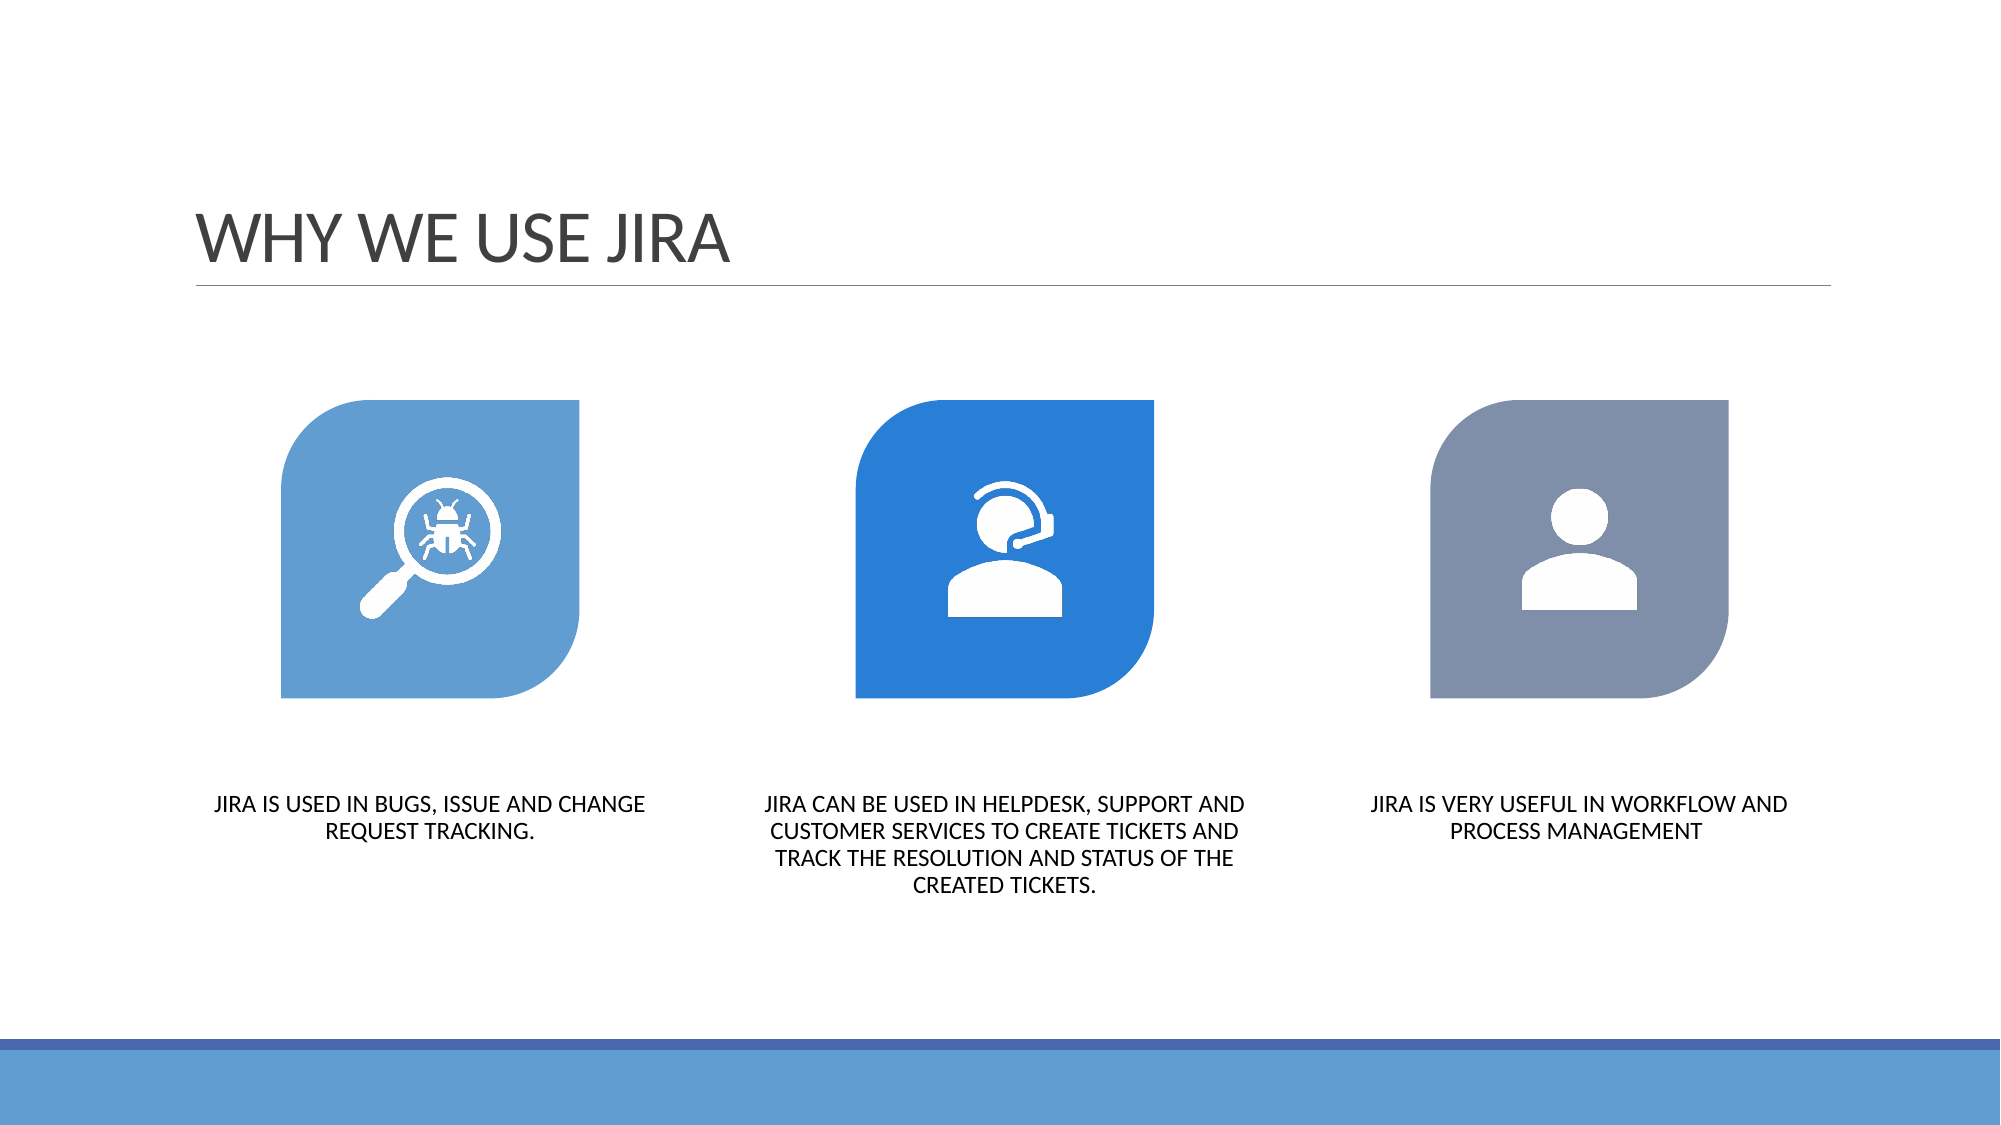

# WHY WE USE JIRA
Jira is used in Bugs, Issue and Change Request Tracking.
Jira can be used in Helpdesk, Support and Customer Services to create tickets and track the resolution and status of the created tickets.
Jira is very useful in workflow and process management